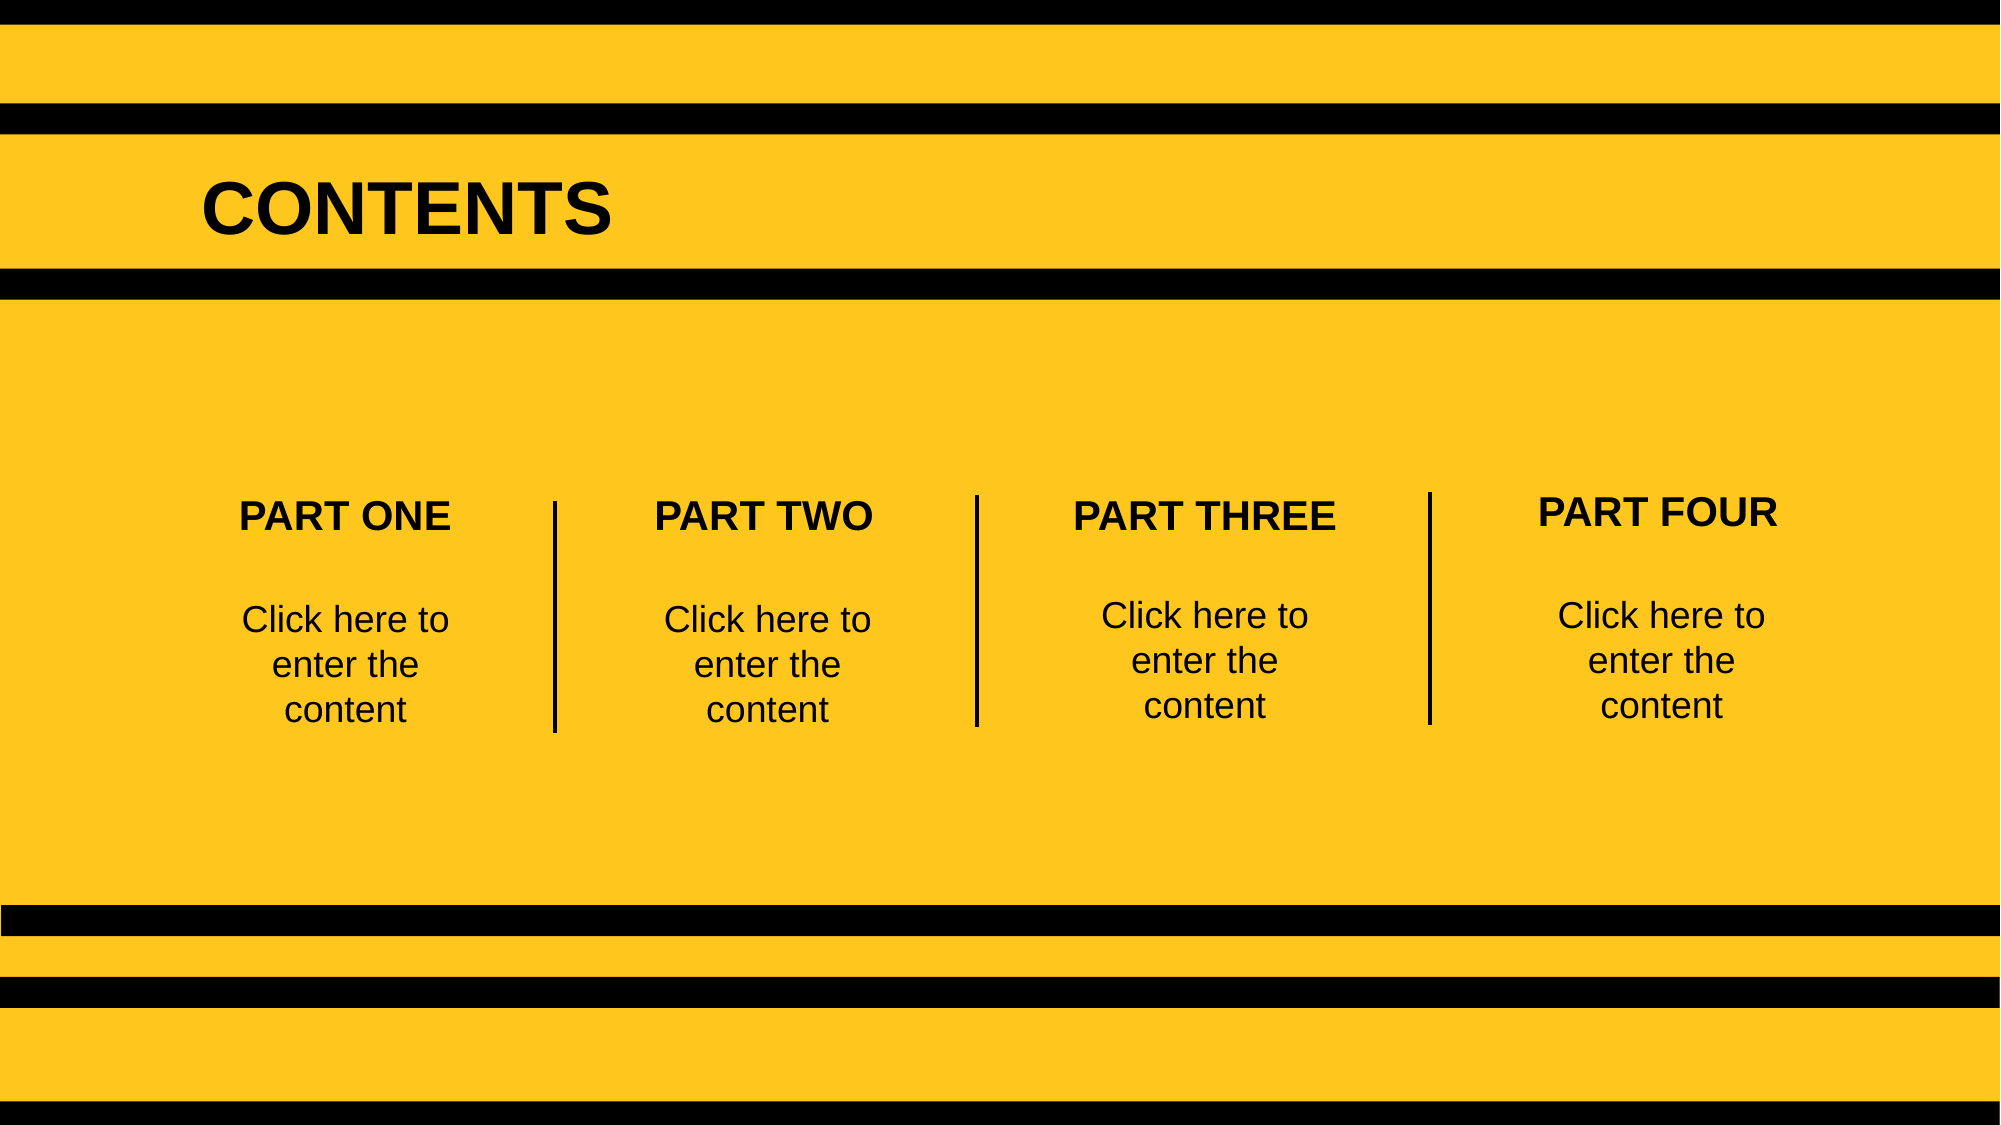

CONTENTS

PART FOUR
PART ONE
PART TWO
PART THREE
Click here to enter the content
Click here to enter the content
Click here to enter the content
Click here to enter the content